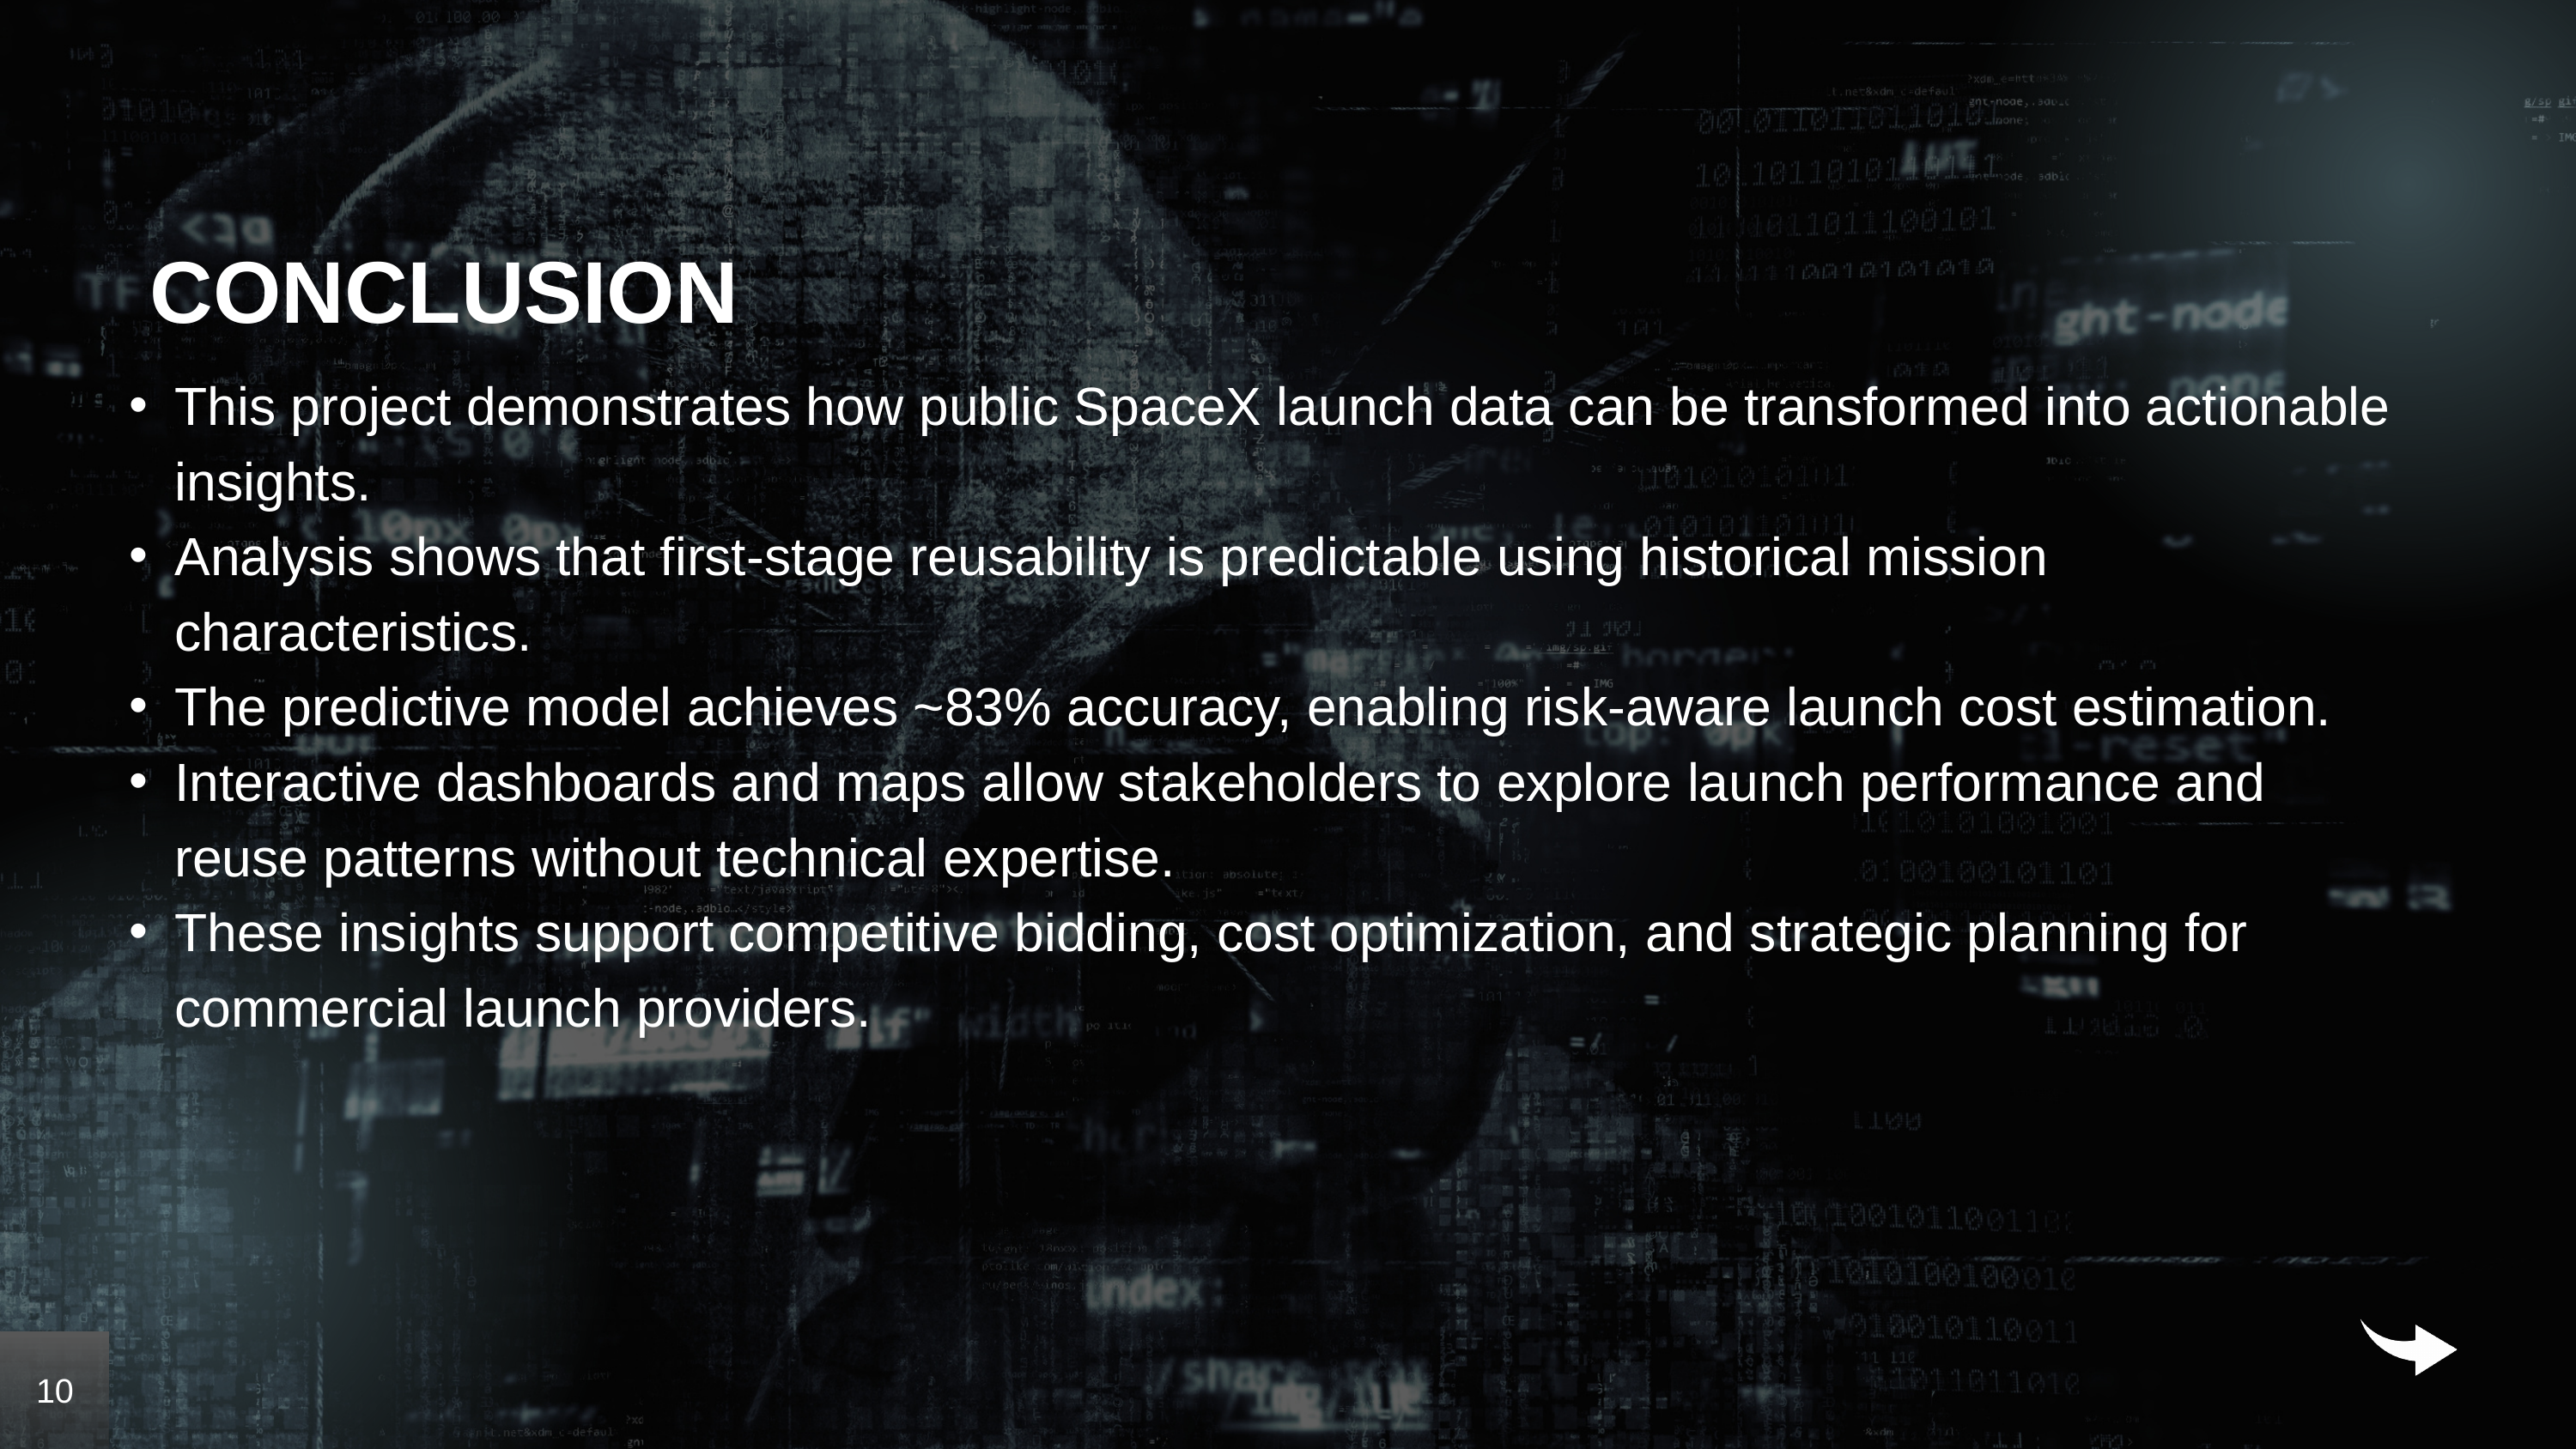

CONCLUSION
This project demonstrates how public SpaceX launch data can be transformed into actionable insights.
Analysis shows that first-stage reusability is predictable using historical mission characteristics.
The predictive model achieves ~83% accuracy, enabling risk-aware launch cost estimation.
Interactive dashboards and maps allow stakeholders to explore launch performance and reuse patterns without technical expertise.
These insights support competitive bidding, cost optimization, and strategic planning for commercial launch providers.

10